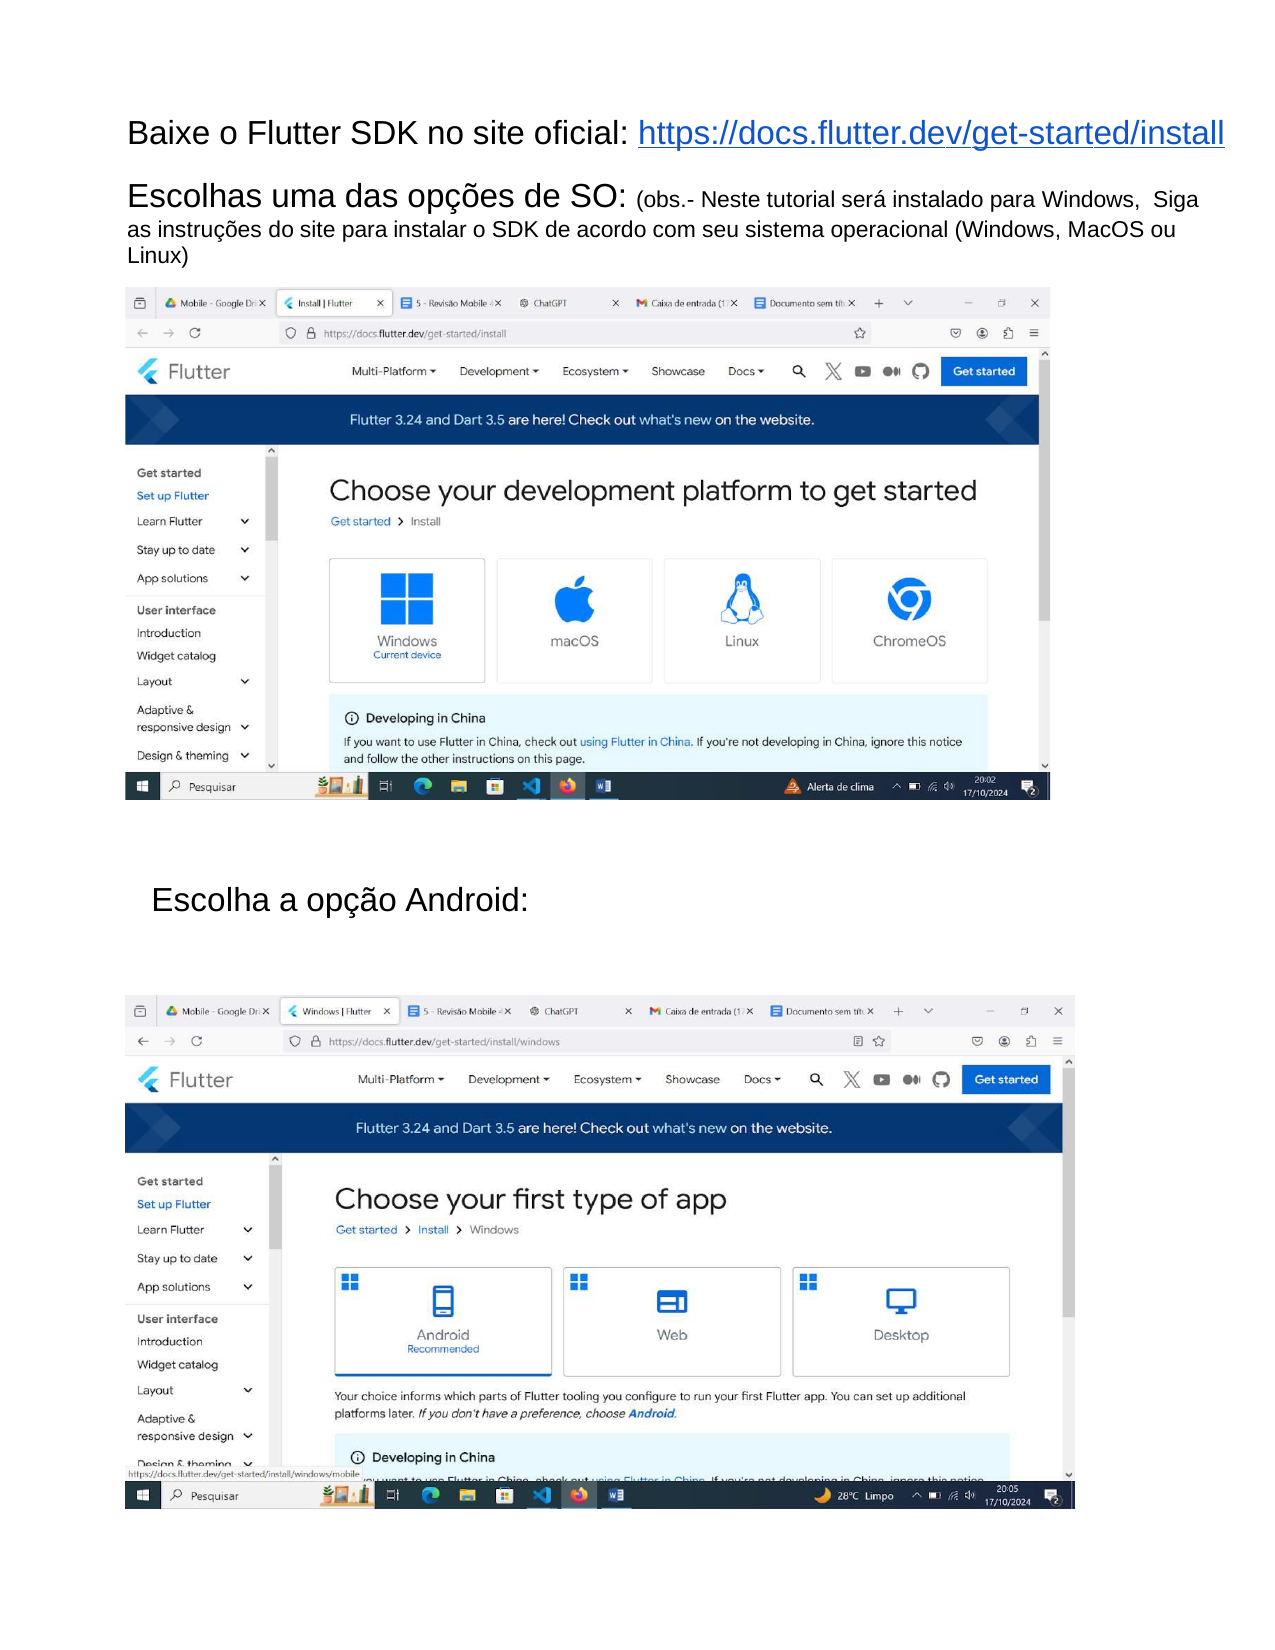

Baixe o Flutter SDK no site oficial: https://docs.flutter.dev/get-started/install

Escolhas uma das opções de SO: (obs.- Neste tutorial será instalado para Windows,  Siga as instruções do site para instalar o SDK de acordo com seu sistema operacional (Windows, MacOS ou Linux)

Escolha a opção Android: